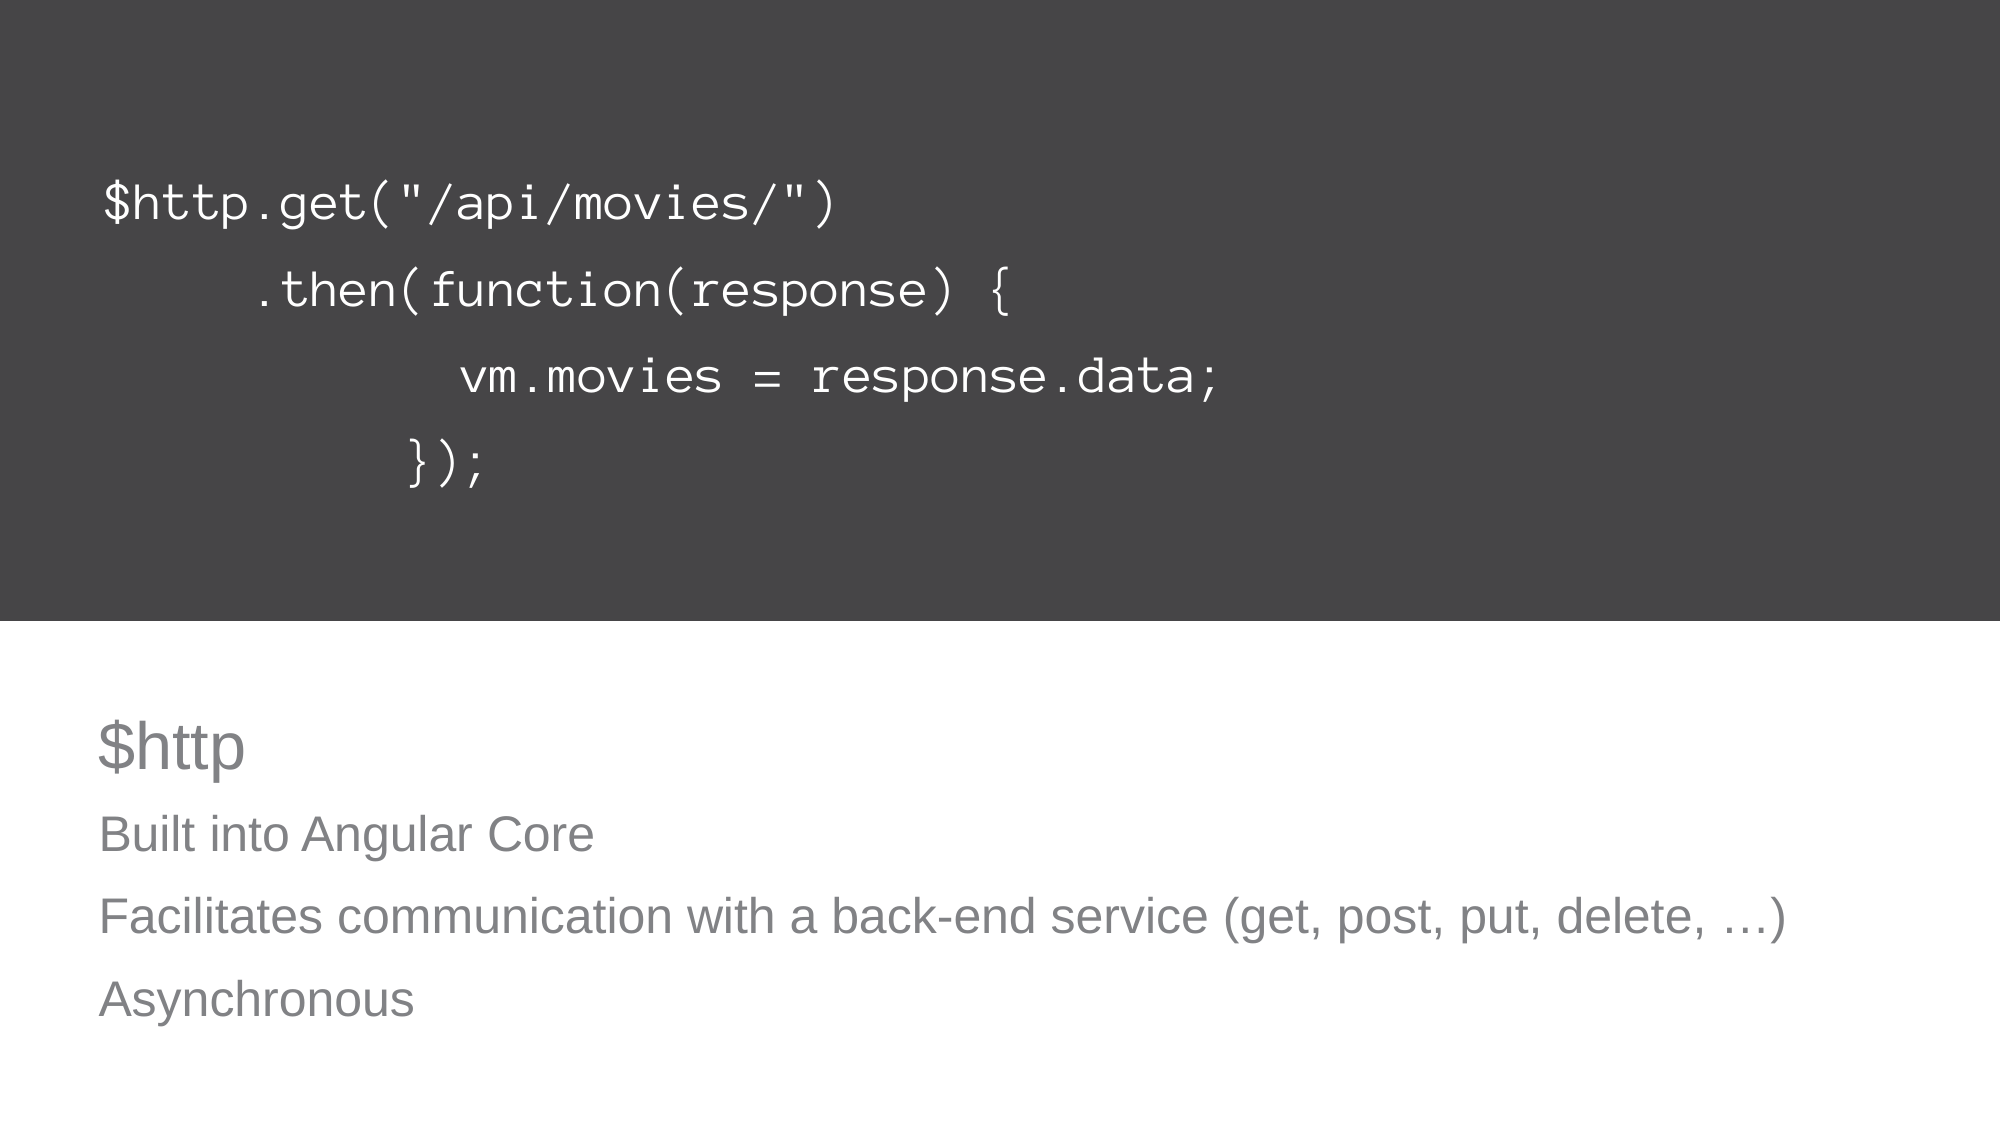

$http.get("/api/movies/")
     .then(function(response) {
	       vm.movies = response.data;
		});

# $http
Built into Angular Core
Facilitates communication with a back-end service (get, post, put, delete, …)
Asynchronous